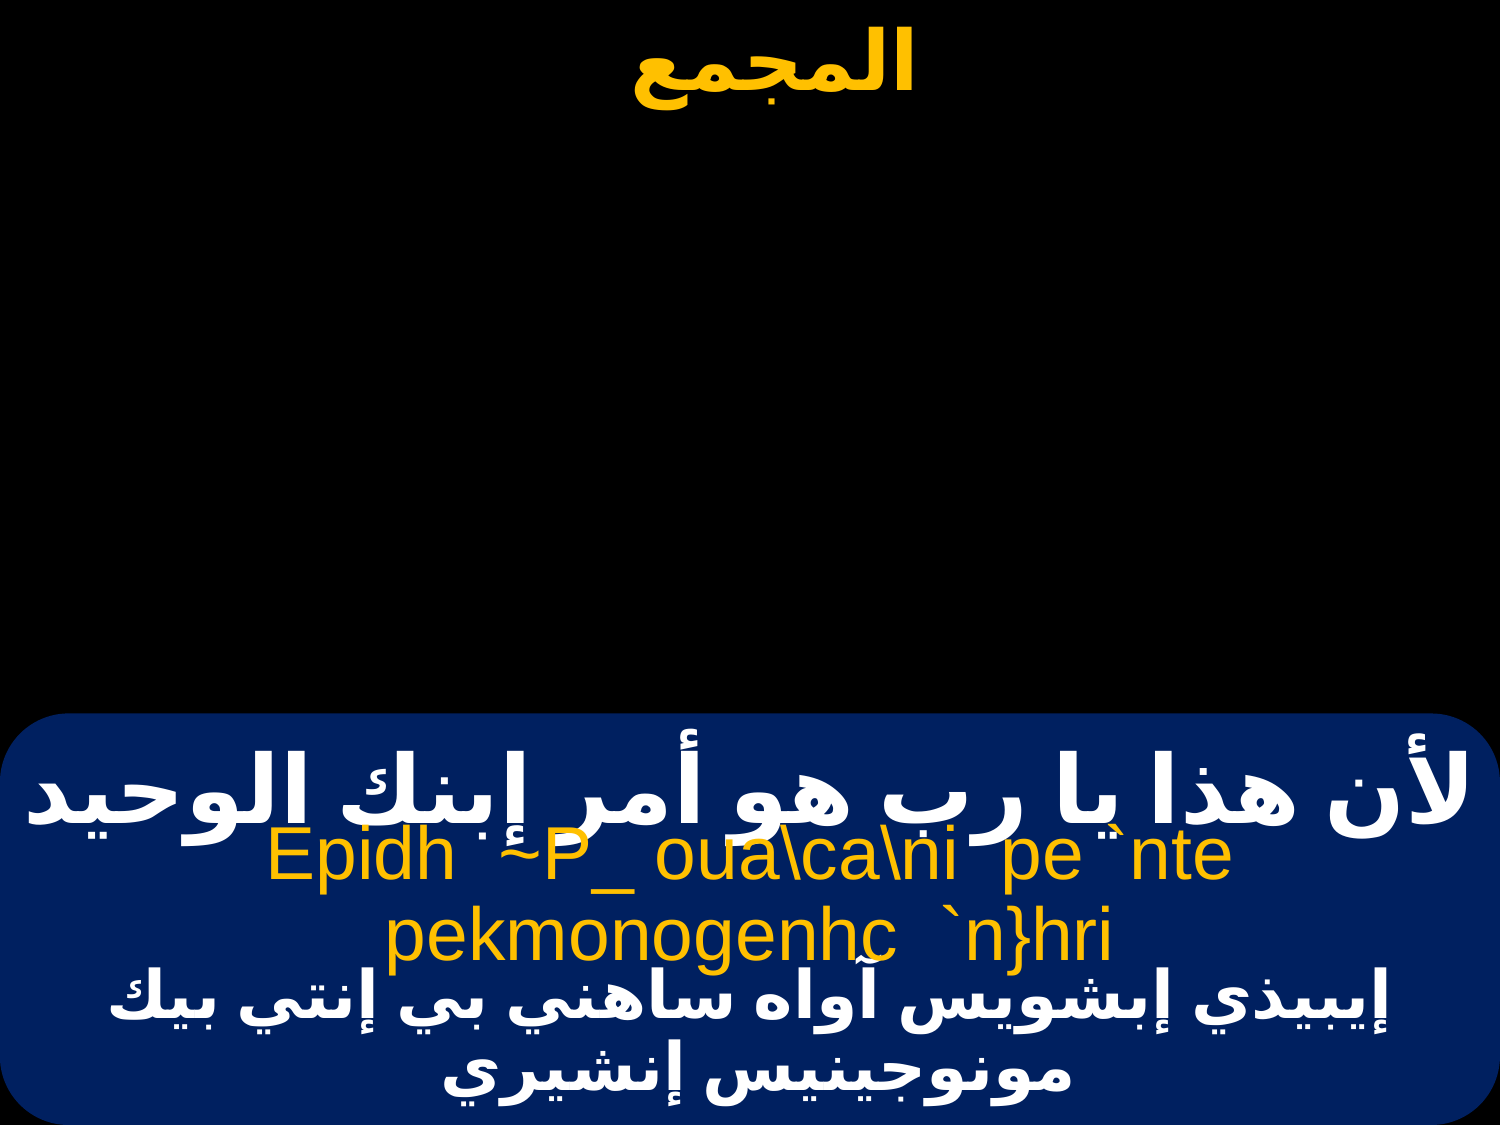

# لأن هذا يا رب هو أمر إبنك الوحيد
Epidh  ~P_ oua\ca\ni  pe `nte pekmonogenhc  `n}hri
إيبيذي إبشويس آواه ساهني بي إنتي بيك مونوجينيس إنشيري